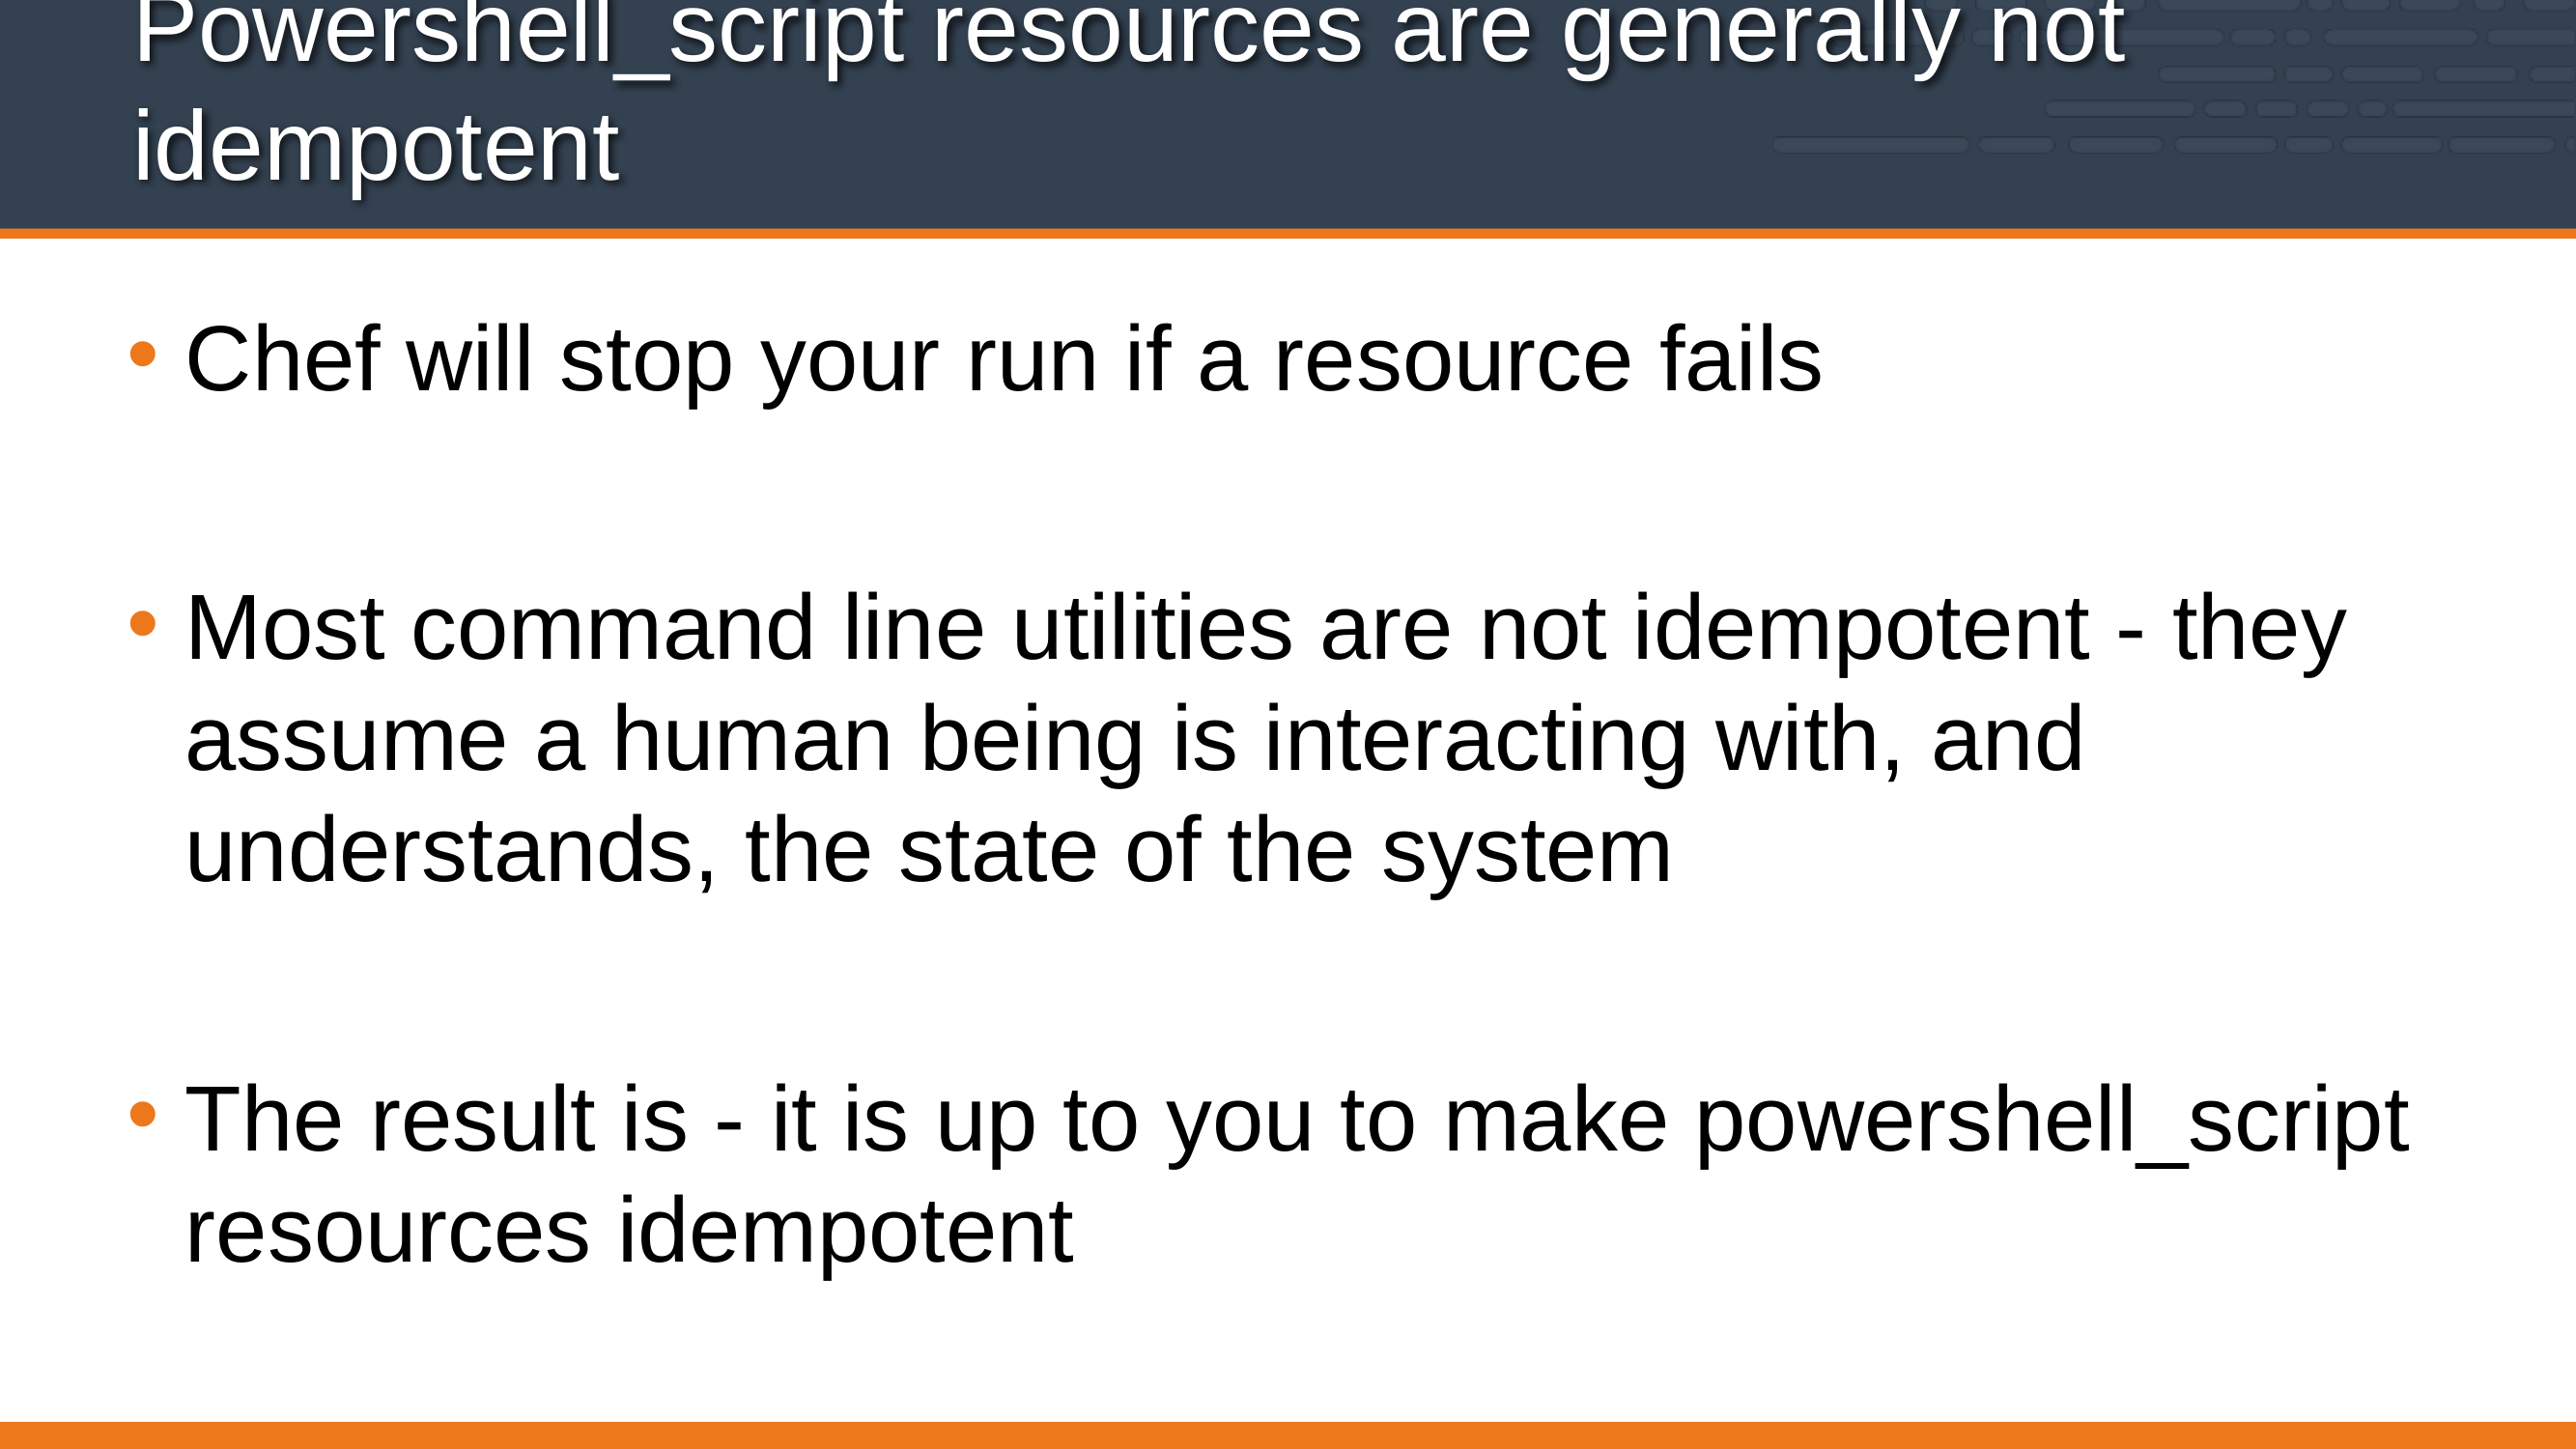

# Powershell_script resources are generally not idempotent
Chef will stop your run if a resource fails

Most command line utilities are not idempotent - they assume a human being is interacting with, and understands, the state of the system

The result is - it is up to you to make powershell_script resources idempotent